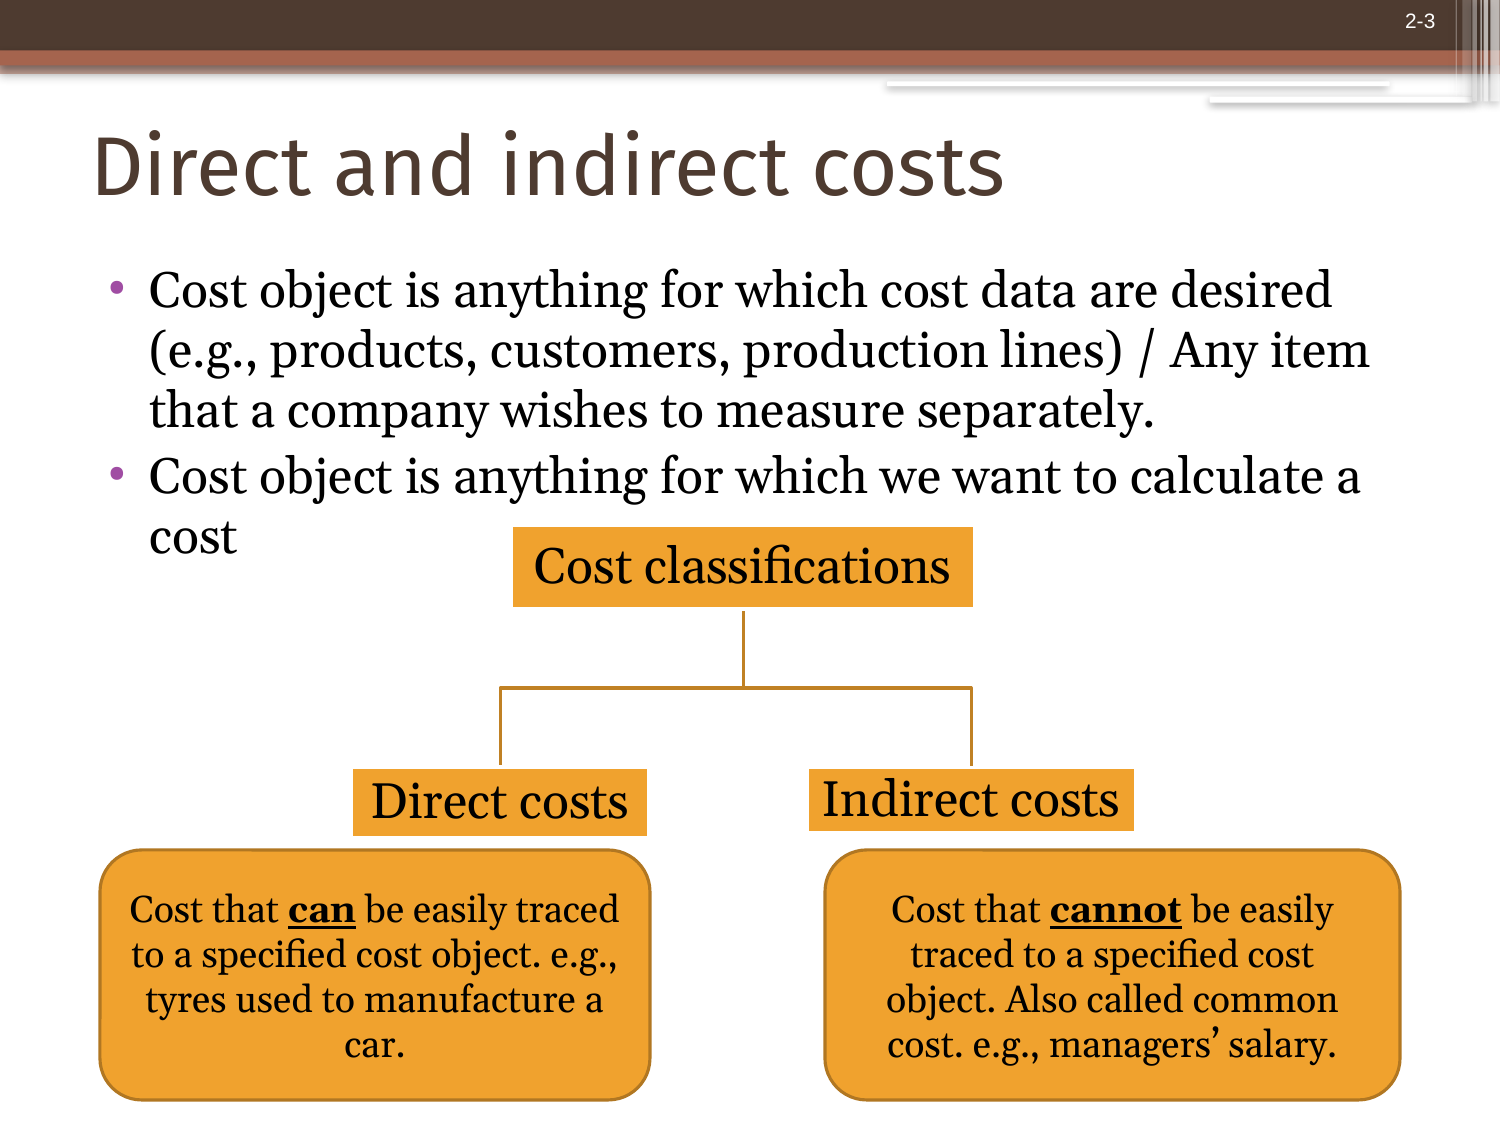

# Direct and indirect costs
Cost object is anything for which cost data are desired (e.g., products, customers, production lines) / Any item that a company wishes to measure separately.
Cost object is anything for which we want to calculate a cost

Cost classifications
Direct costs
Indirect costs
Cost that can be easily traced to a specified cost object. e.g., tyres used to manufacture a car.
Cost that cannot be easily traced to a specified cost object. Also called common cost. e.g., managers’ salary.